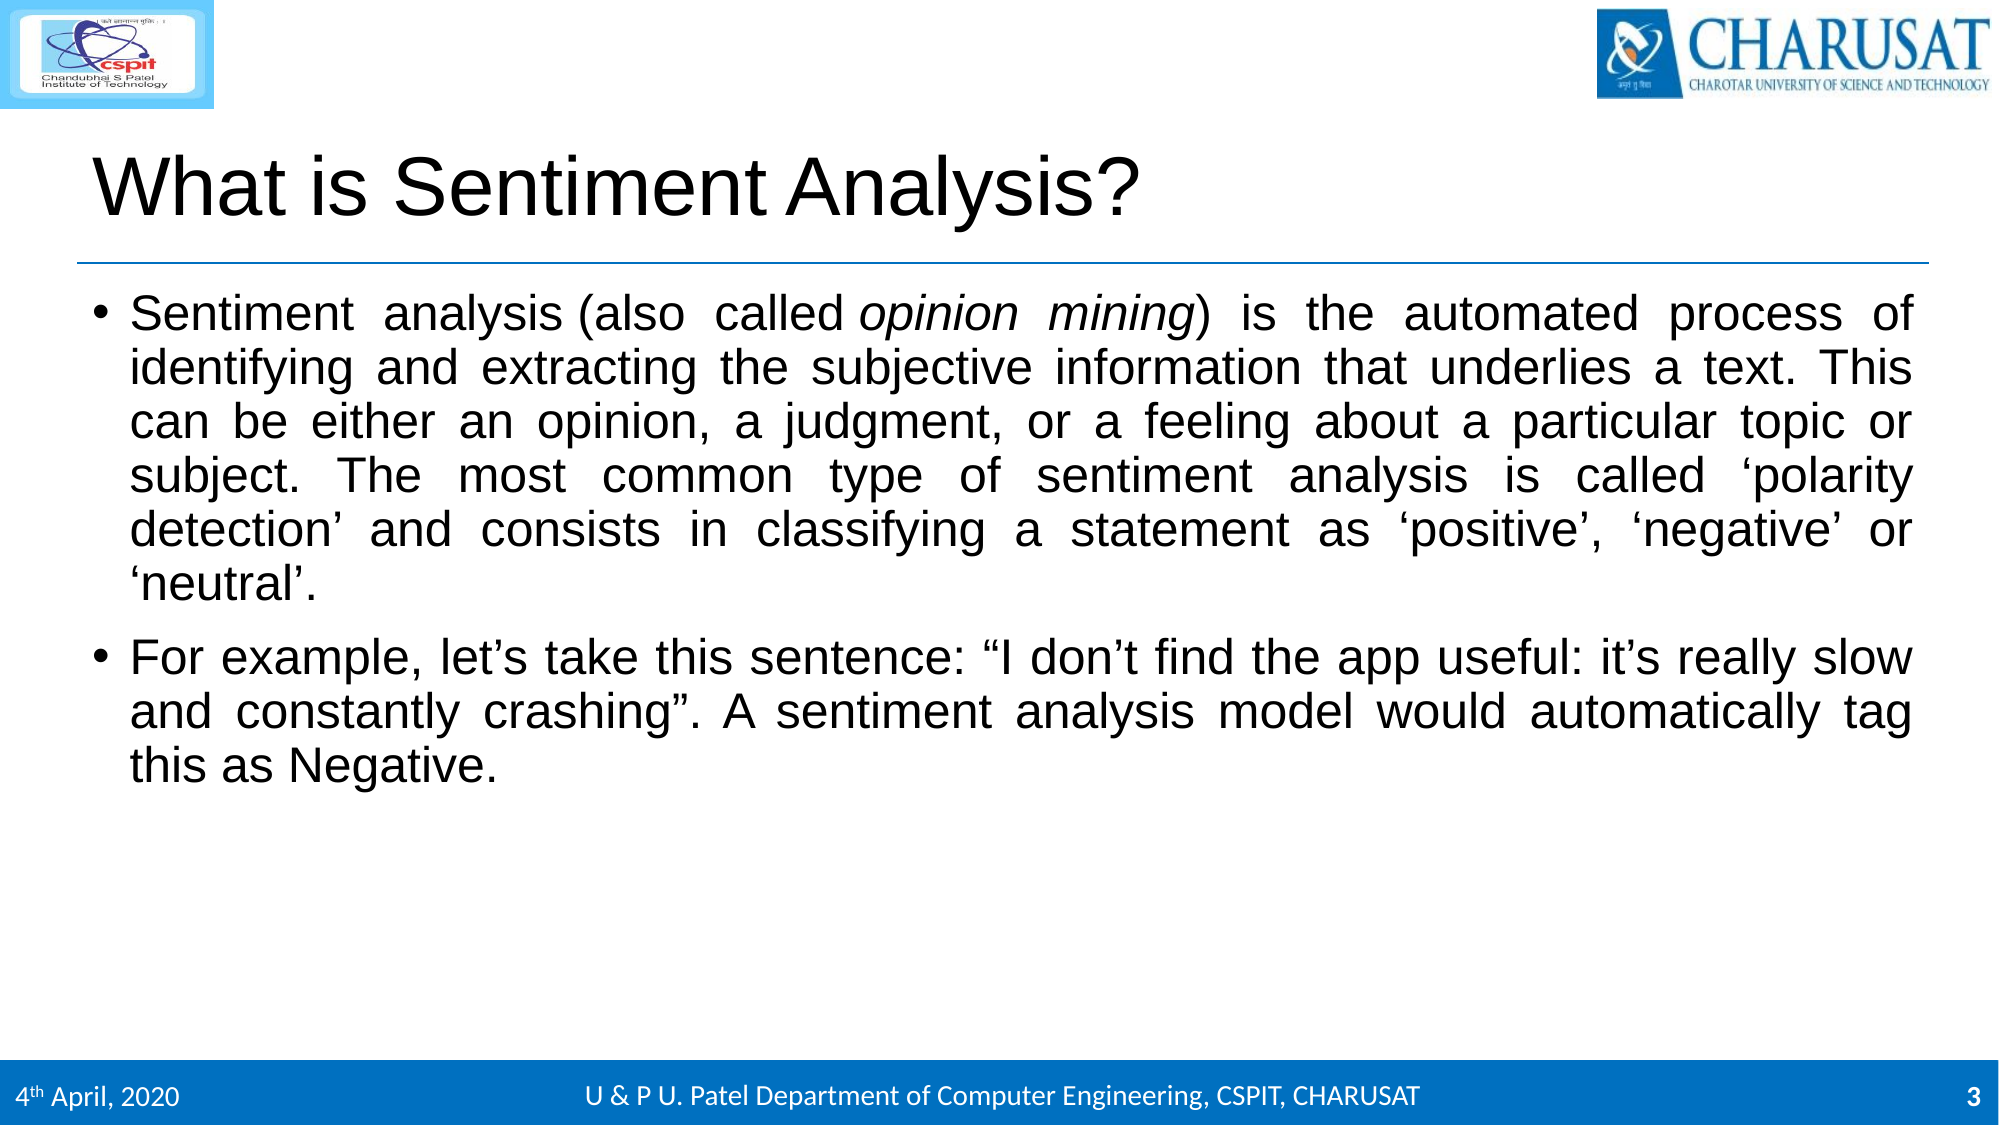

# What is Sentiment Analysis?
Sentiment analysis (also called opinion mining) is the automated process of identifying and extracting the subjective information that underlies a text. This can be either an opinion, a judgment, or a feeling about a particular topic or subject. The most common type of sentiment analysis is called ‘polarity detection’ and consists in classifying a statement as ‘positive’, ‘negative’ or ‘neutral’.
For example, let’s take this sentence: “I don’t find the app useful: it’s really slow and constantly crashing”. A sentiment analysis model would automatically tag this as Negative.
U & P U. Patel Department of Computer Engineering, CSPIT, CHARUSAT
4th April, 2020
3